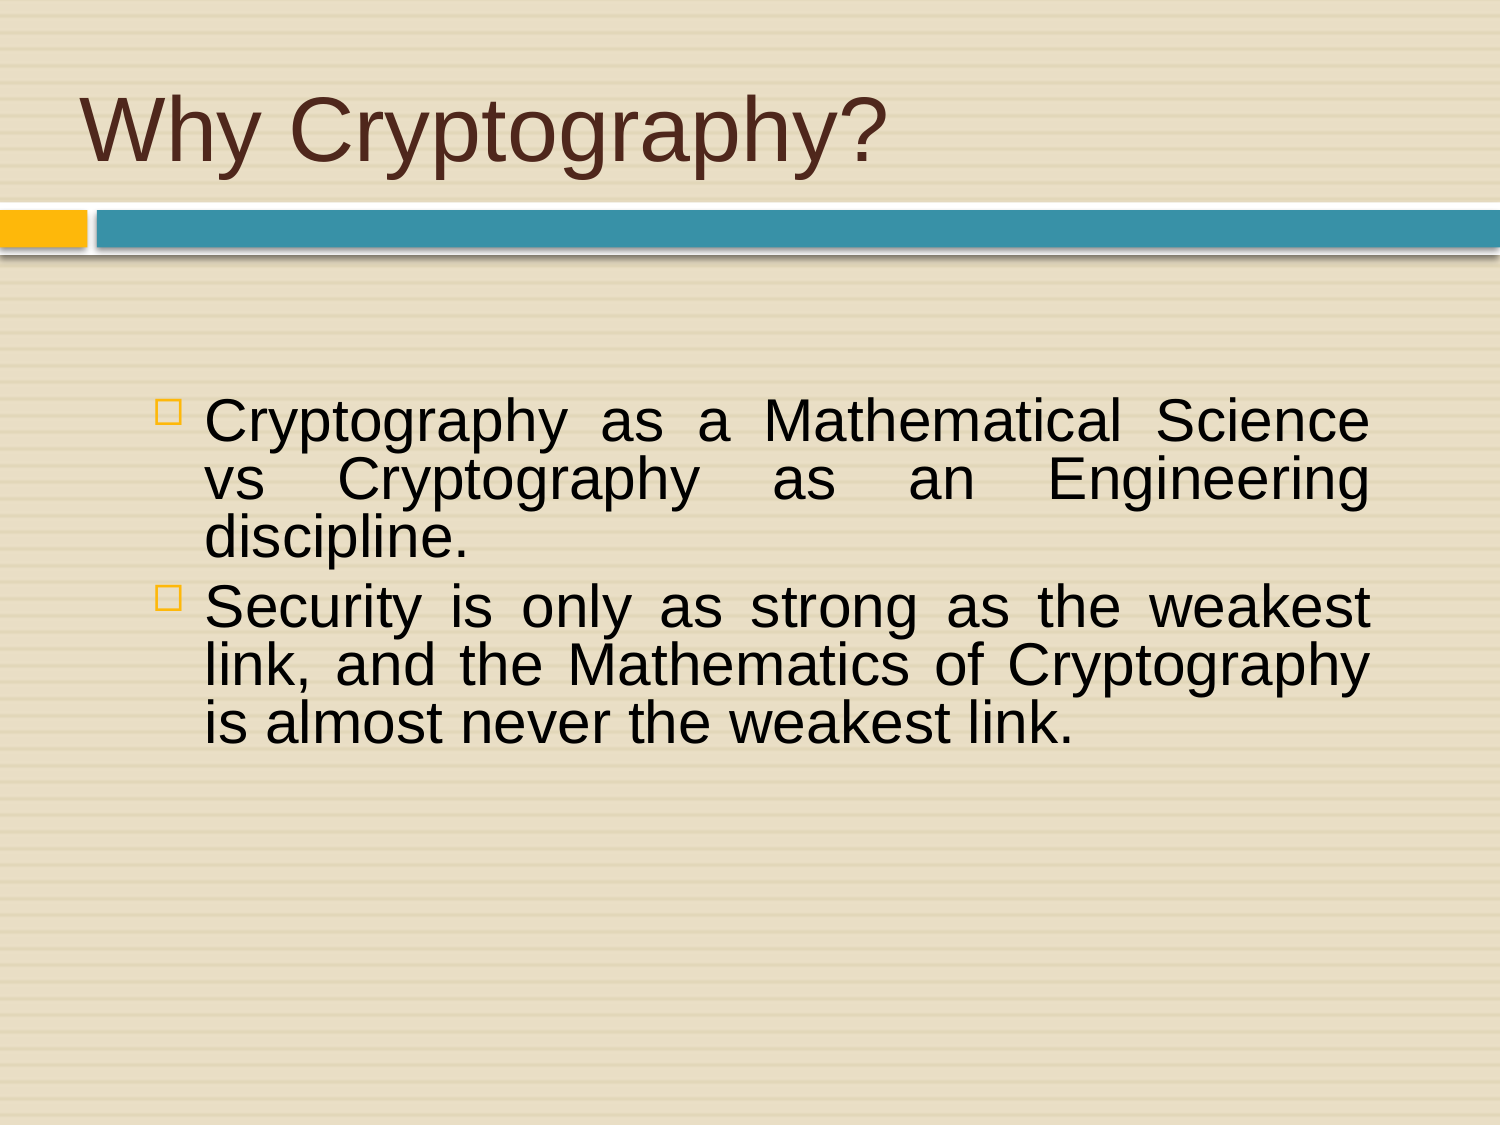

# Why Cryptography?
Cryptography as a Mathematical Science vs Cryptography as an Engineering discipline.
Security is only as strong as the weakest link, and the Mathematics of Cryptography is almost never the weakest link.